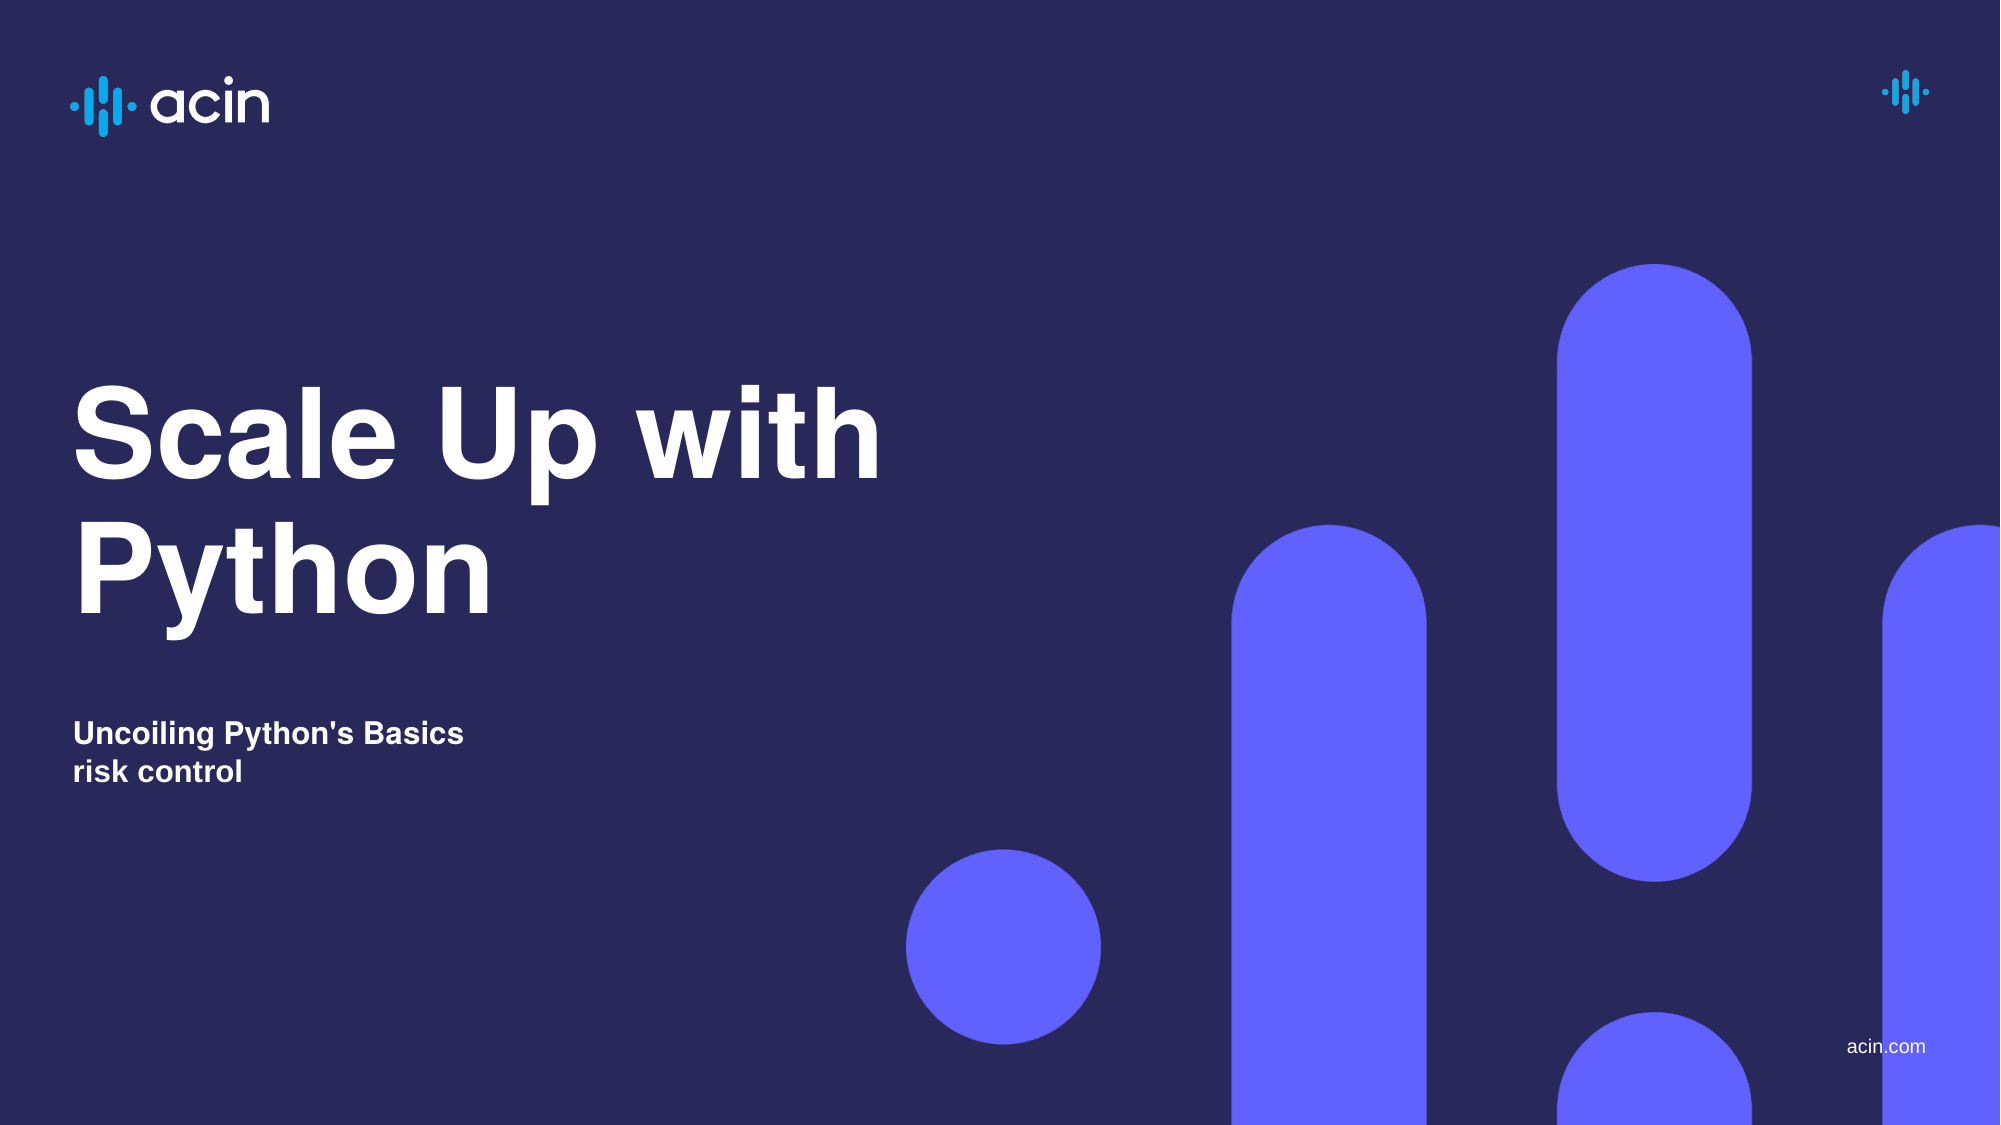

# Scale Up with Python
Uncoiling Python's Basics
risk control